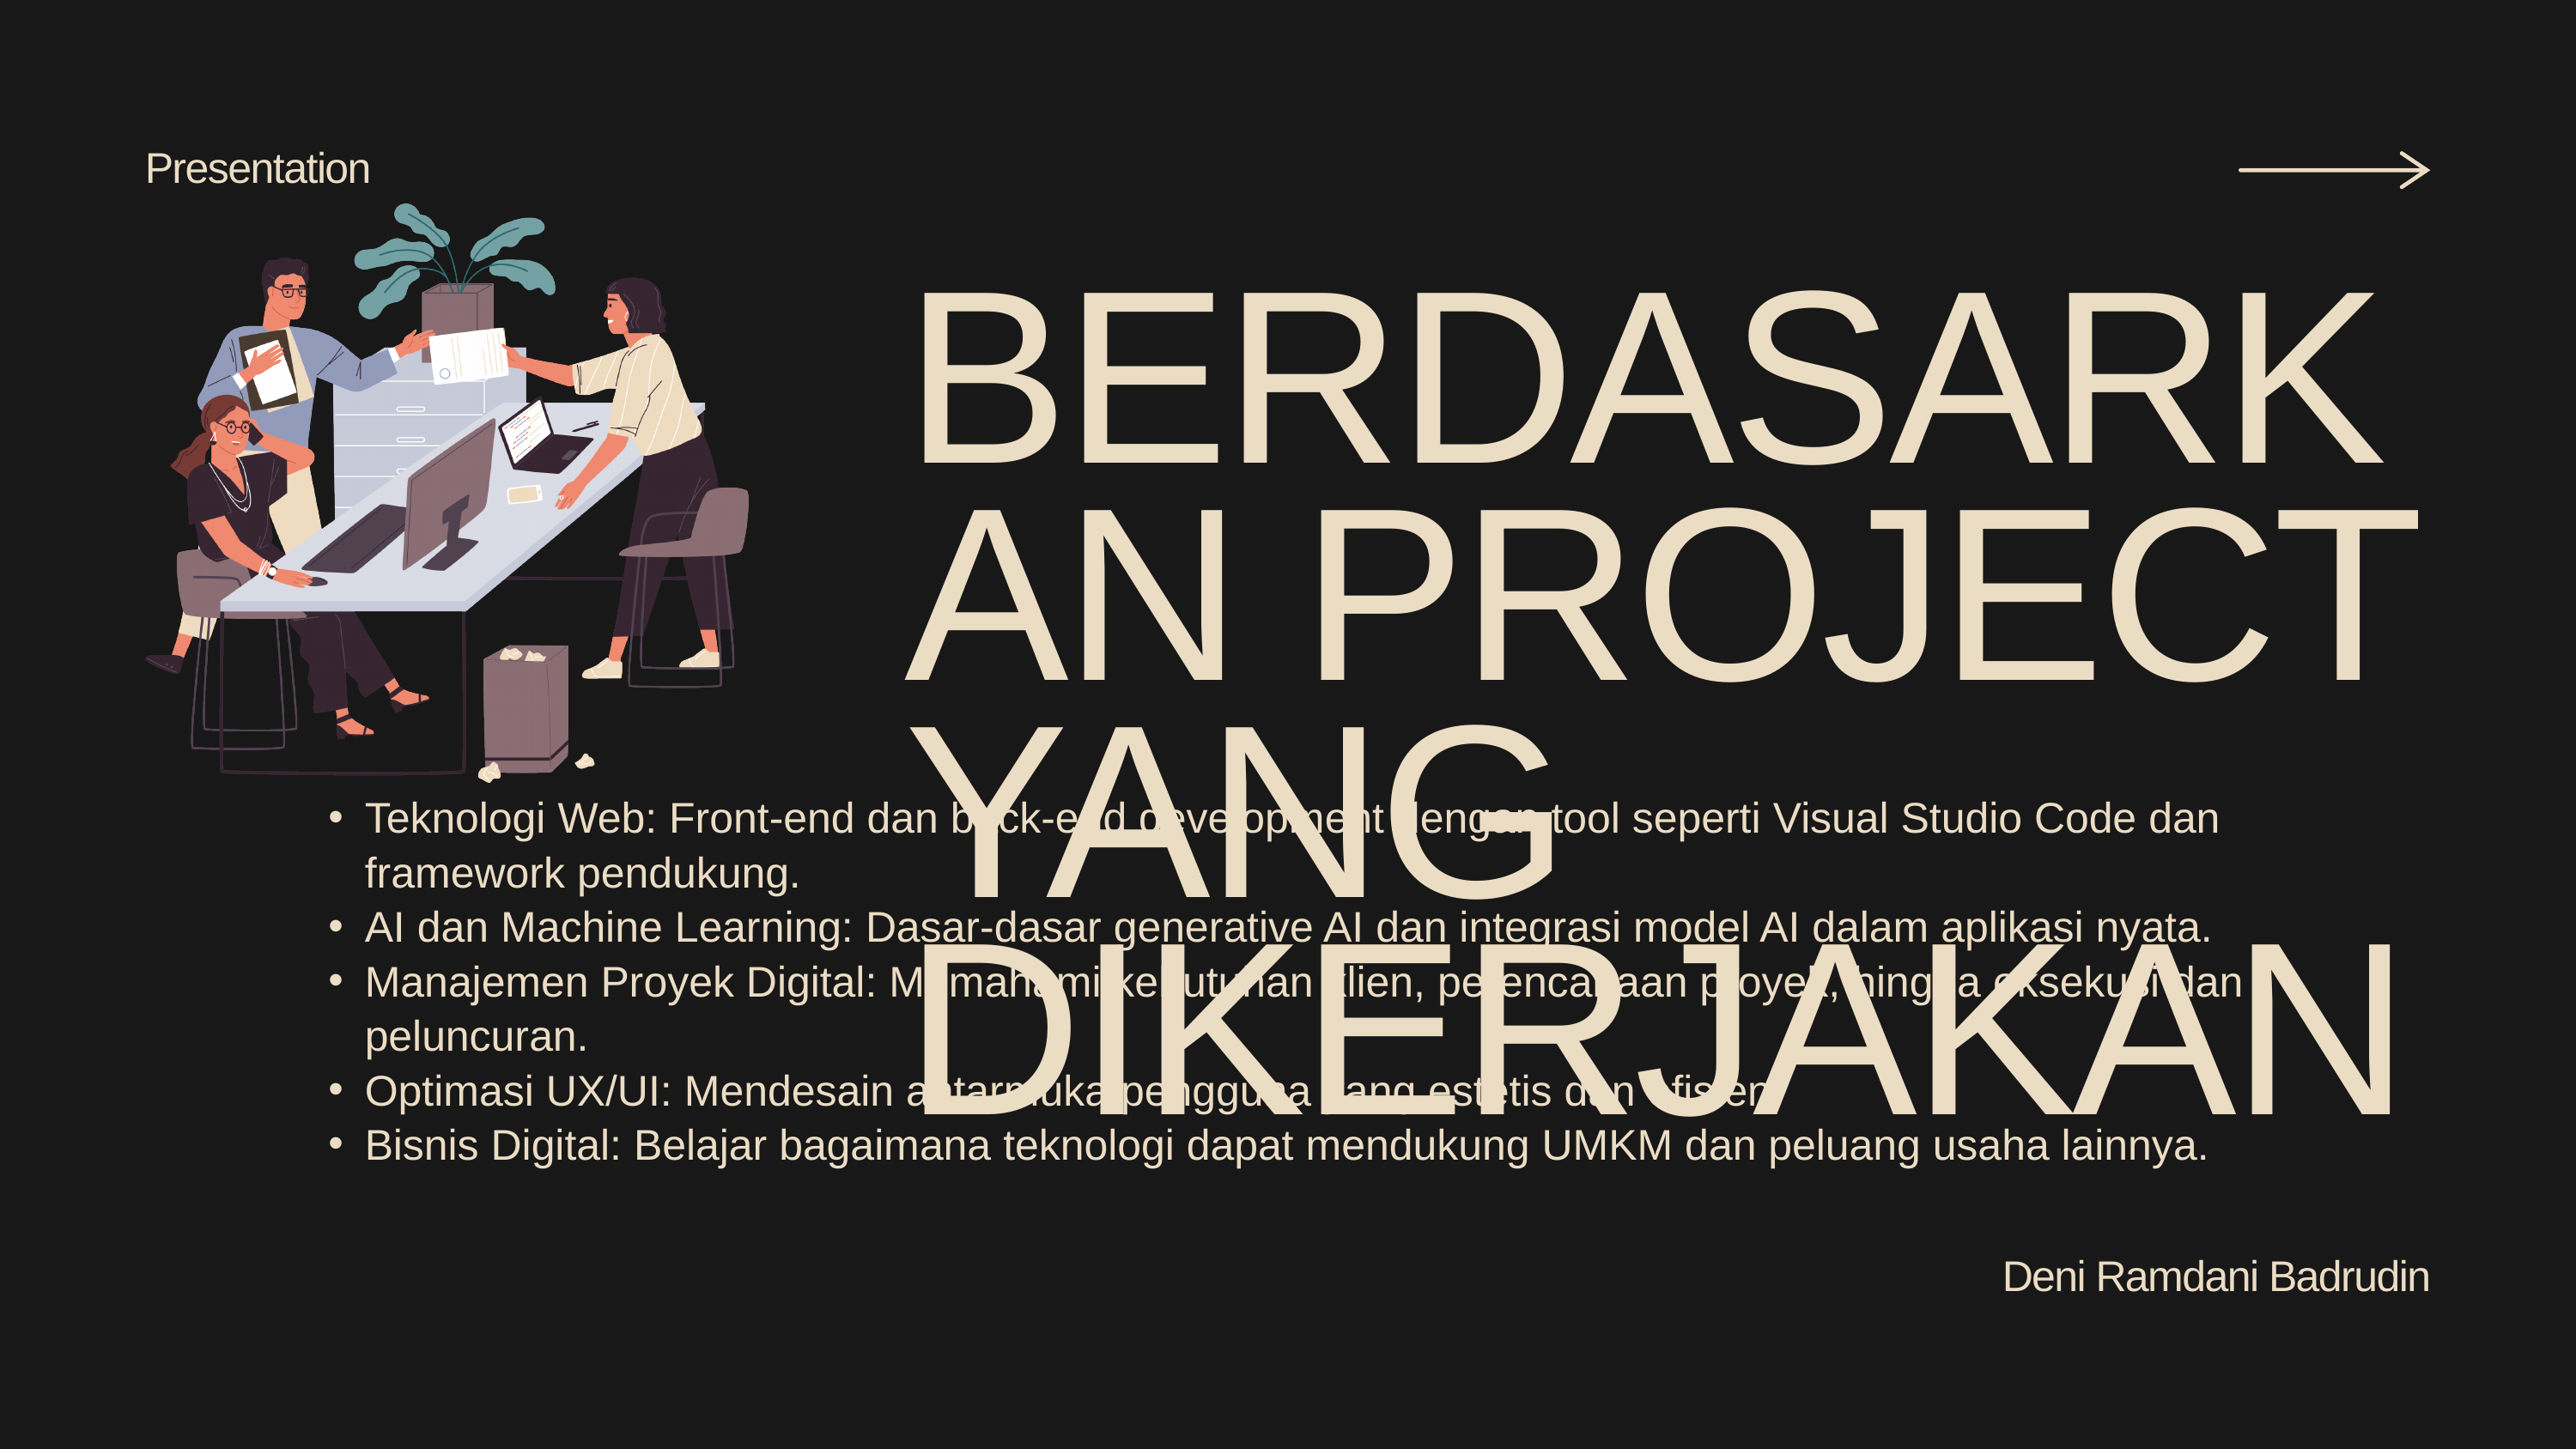

Presentation

BERDASARKAN PROJECT YANG DIKERJAKAN
Teknologi Web: Front-end dan back-end development dengan tool seperti Visual Studio Code dan framework pendukung.
AI dan Machine Learning: Dasar-dasar generative AI dan integrasi model AI dalam aplikasi nyata.
Manajemen Proyek Digital: Memahami kebutuhan klien, perencanaan proyek, hingga eksekusi dan peluncuran.
Optimasi UX/UI: Mendesain antarmuka pengguna yang estetis dan efisien.
Bisnis Digital: Belajar bagaimana teknologi dapat mendukung UMKM dan peluang usaha lainnya.

Deni Ramdani Badrudin